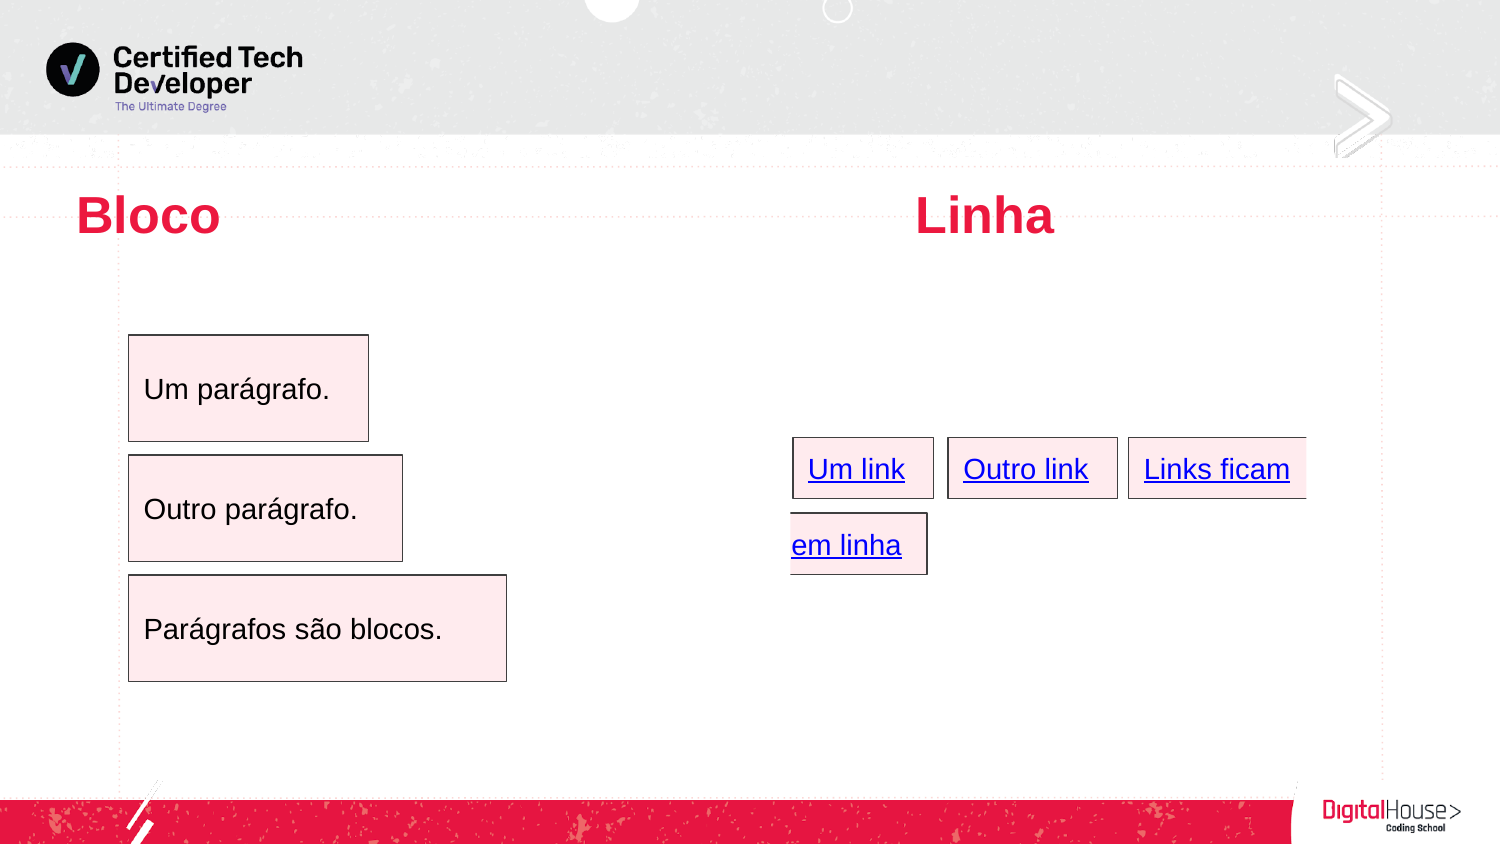

# Bloco                                                Linha
Um parágrafo.
Outro parágrafo.
Parágrafos são blocos.

Um link
Outro link
Links ficam

 em linha